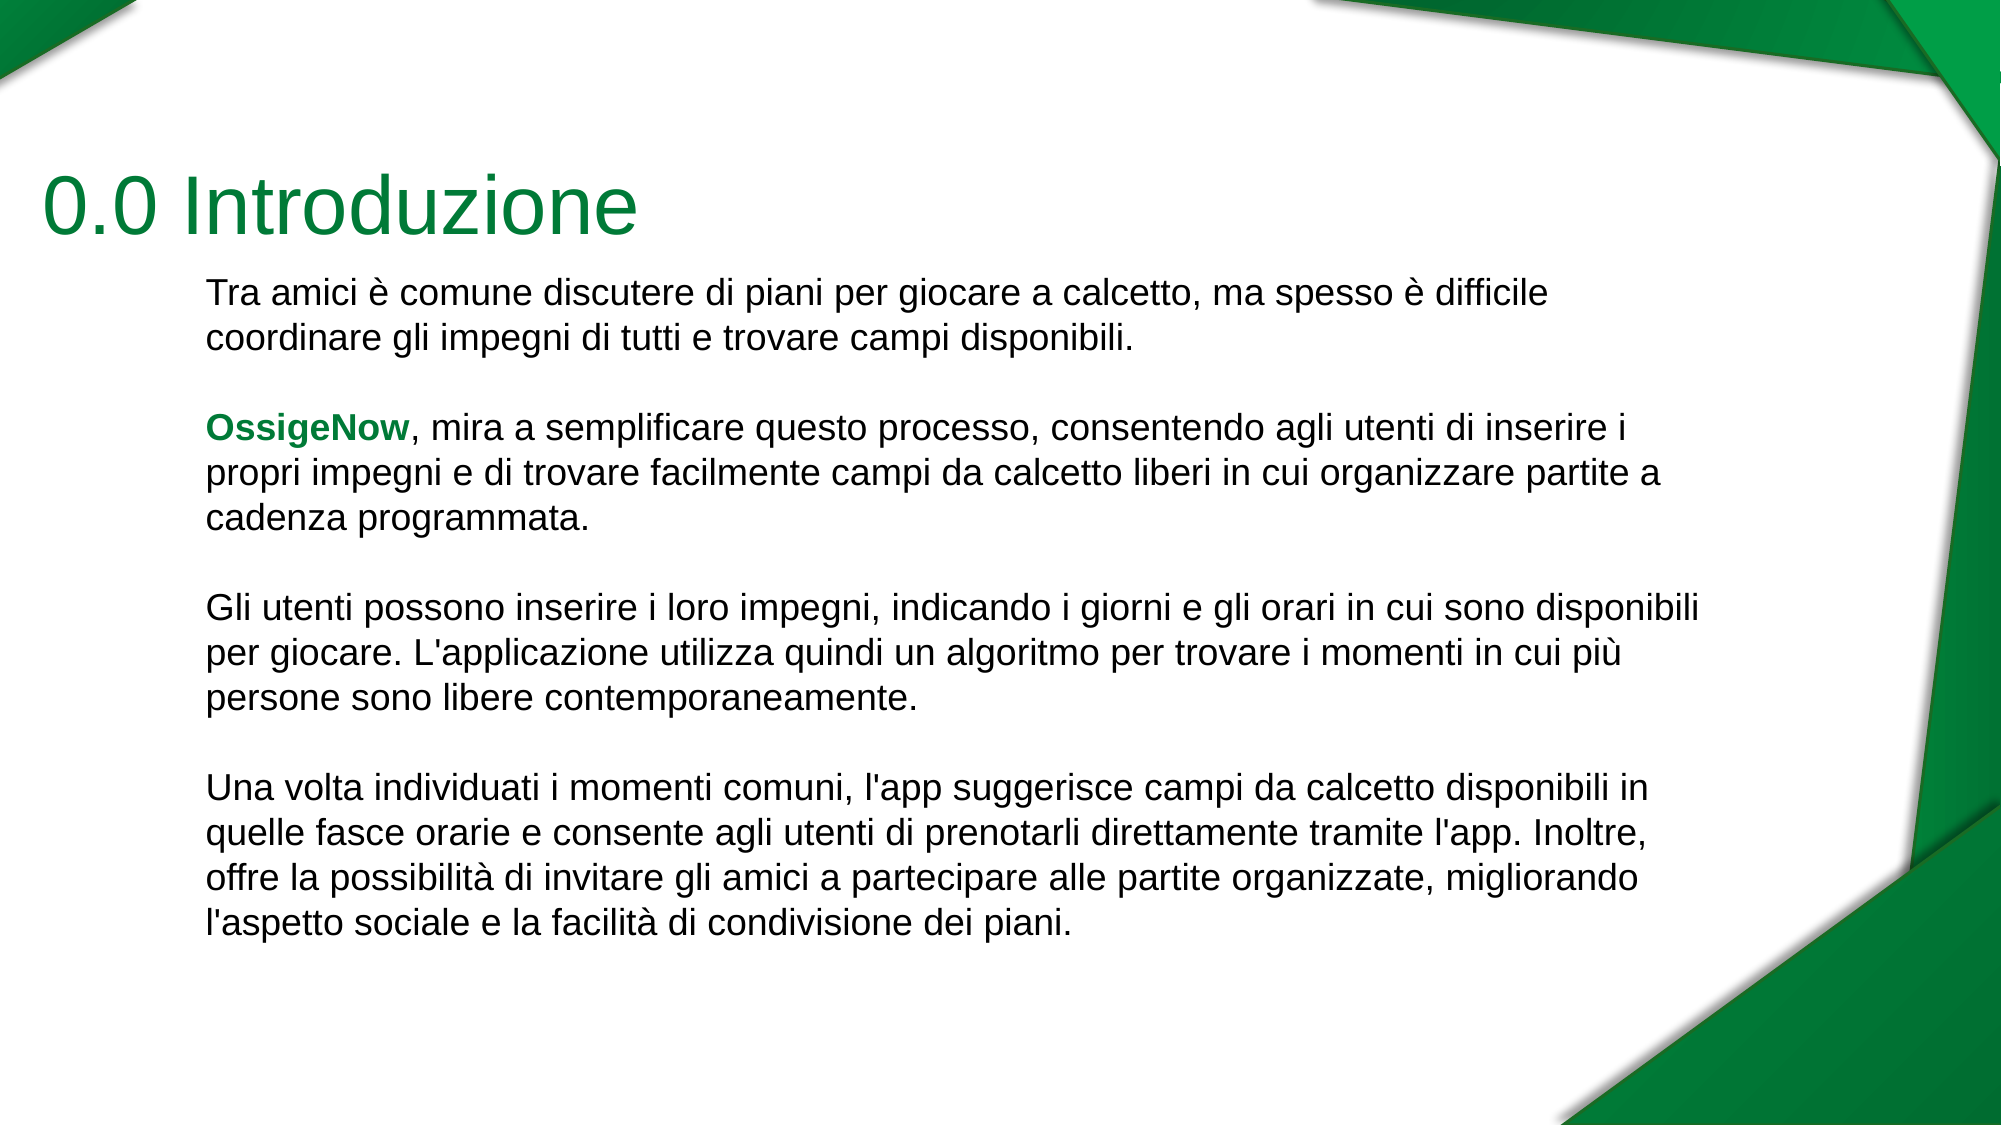

0.0 Introduzione

Tra amici è comune discutere di piani per giocare a calcetto, ma spesso è difficile coordinare gli impegni di tutti e trovare campi disponibili.

OssigeNow, mira a semplificare questo processo, consentendo agli utenti di inserire i propri impegni e di trovare facilmente campi da calcetto liberi in cui organizzare partite a cadenza programmata.

Gli utenti possono inserire i loro impegni, indicando i giorni e gli orari in cui sono disponibili per giocare. L'applicazione utilizza quindi un algoritmo per trovare i momenti in cui più persone sono libere contemporaneamente.

Una volta individuati i momenti comuni, l'app suggerisce campi da calcetto disponibili in quelle fasce orarie e consente agli utenti di prenotarli direttamente tramite l'app. Inoltre, offre la possibilità di invitare gli amici a partecipare alle partite organizzate, migliorando l'aspetto sociale e la facilità di condivisione dei piani.